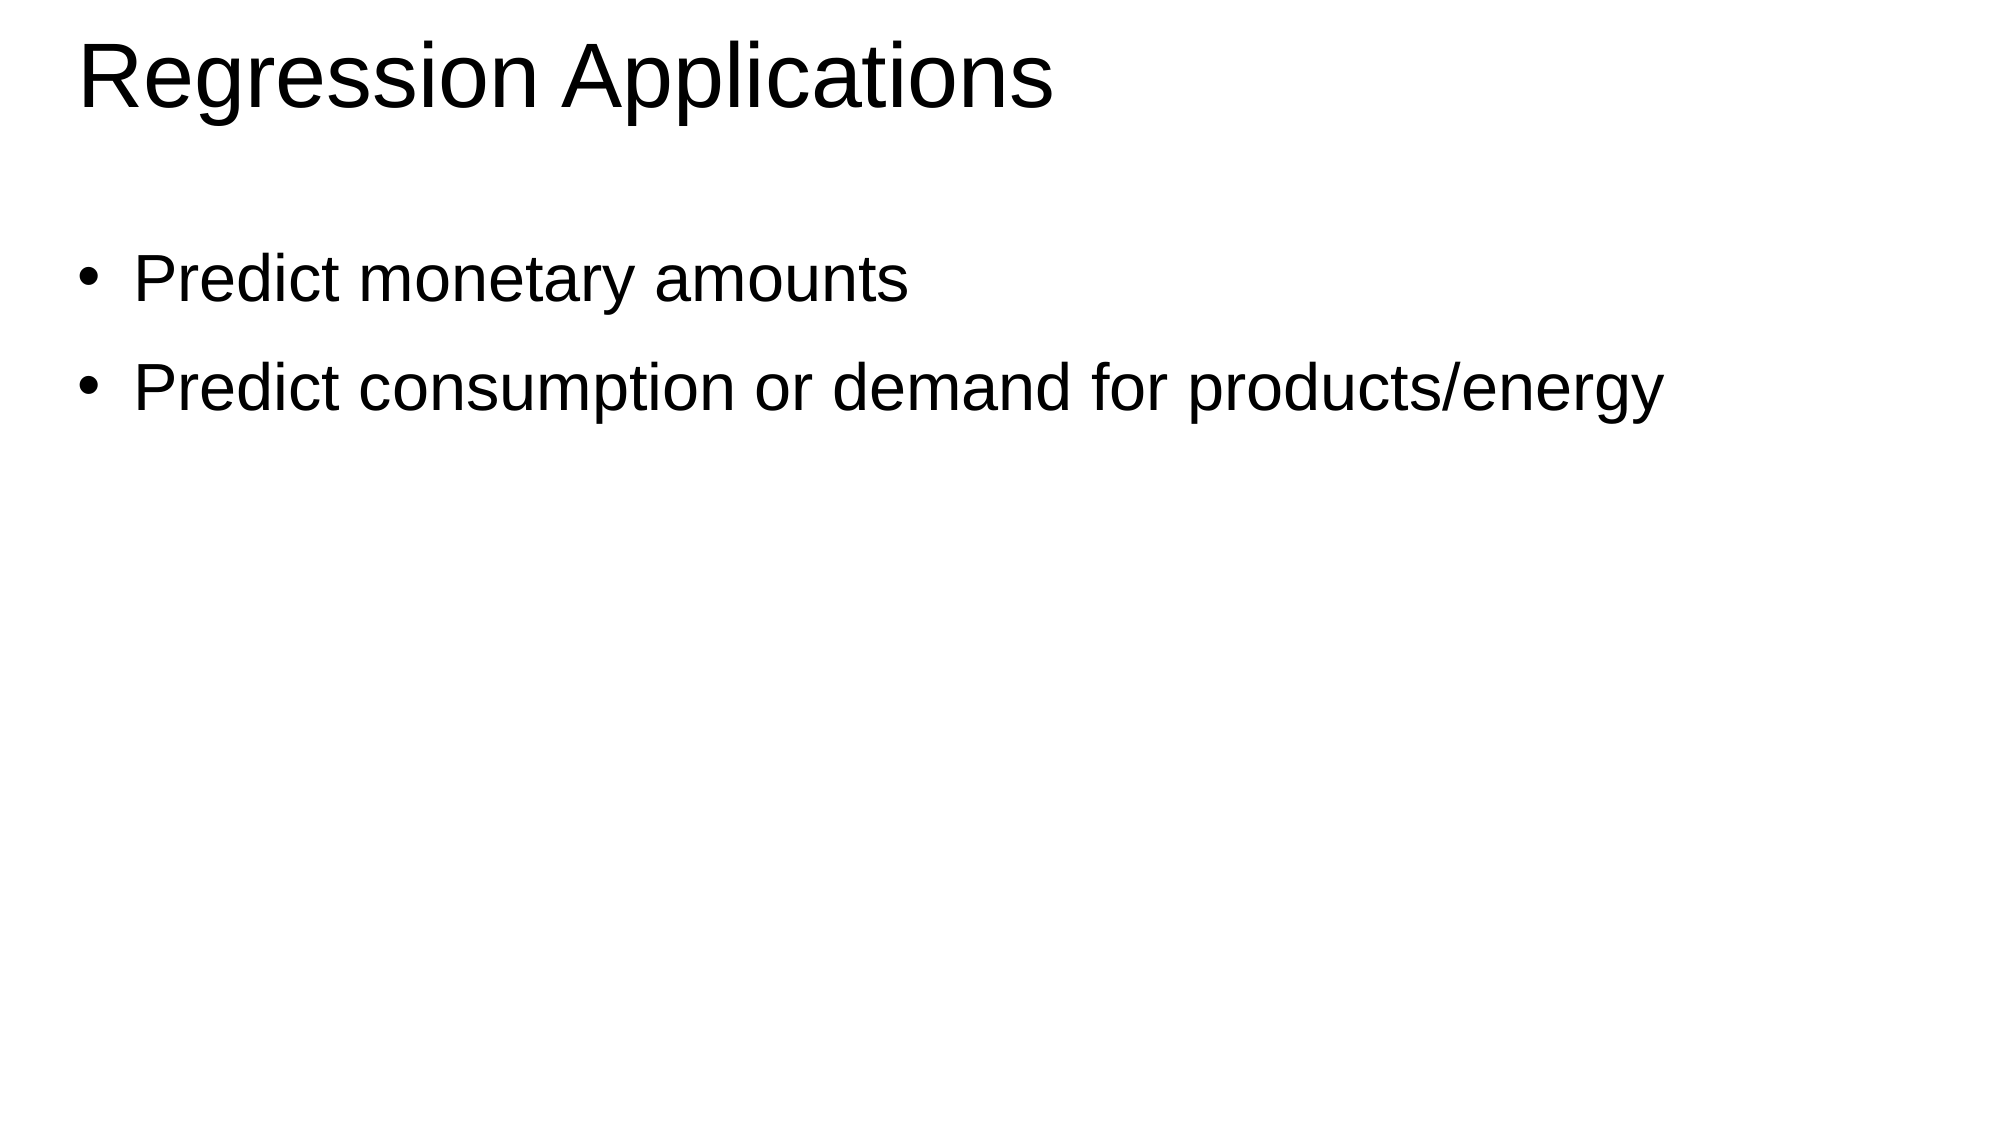

# Regression Applications
Predict monetary amounts
Predict consumption or demand for products/energy